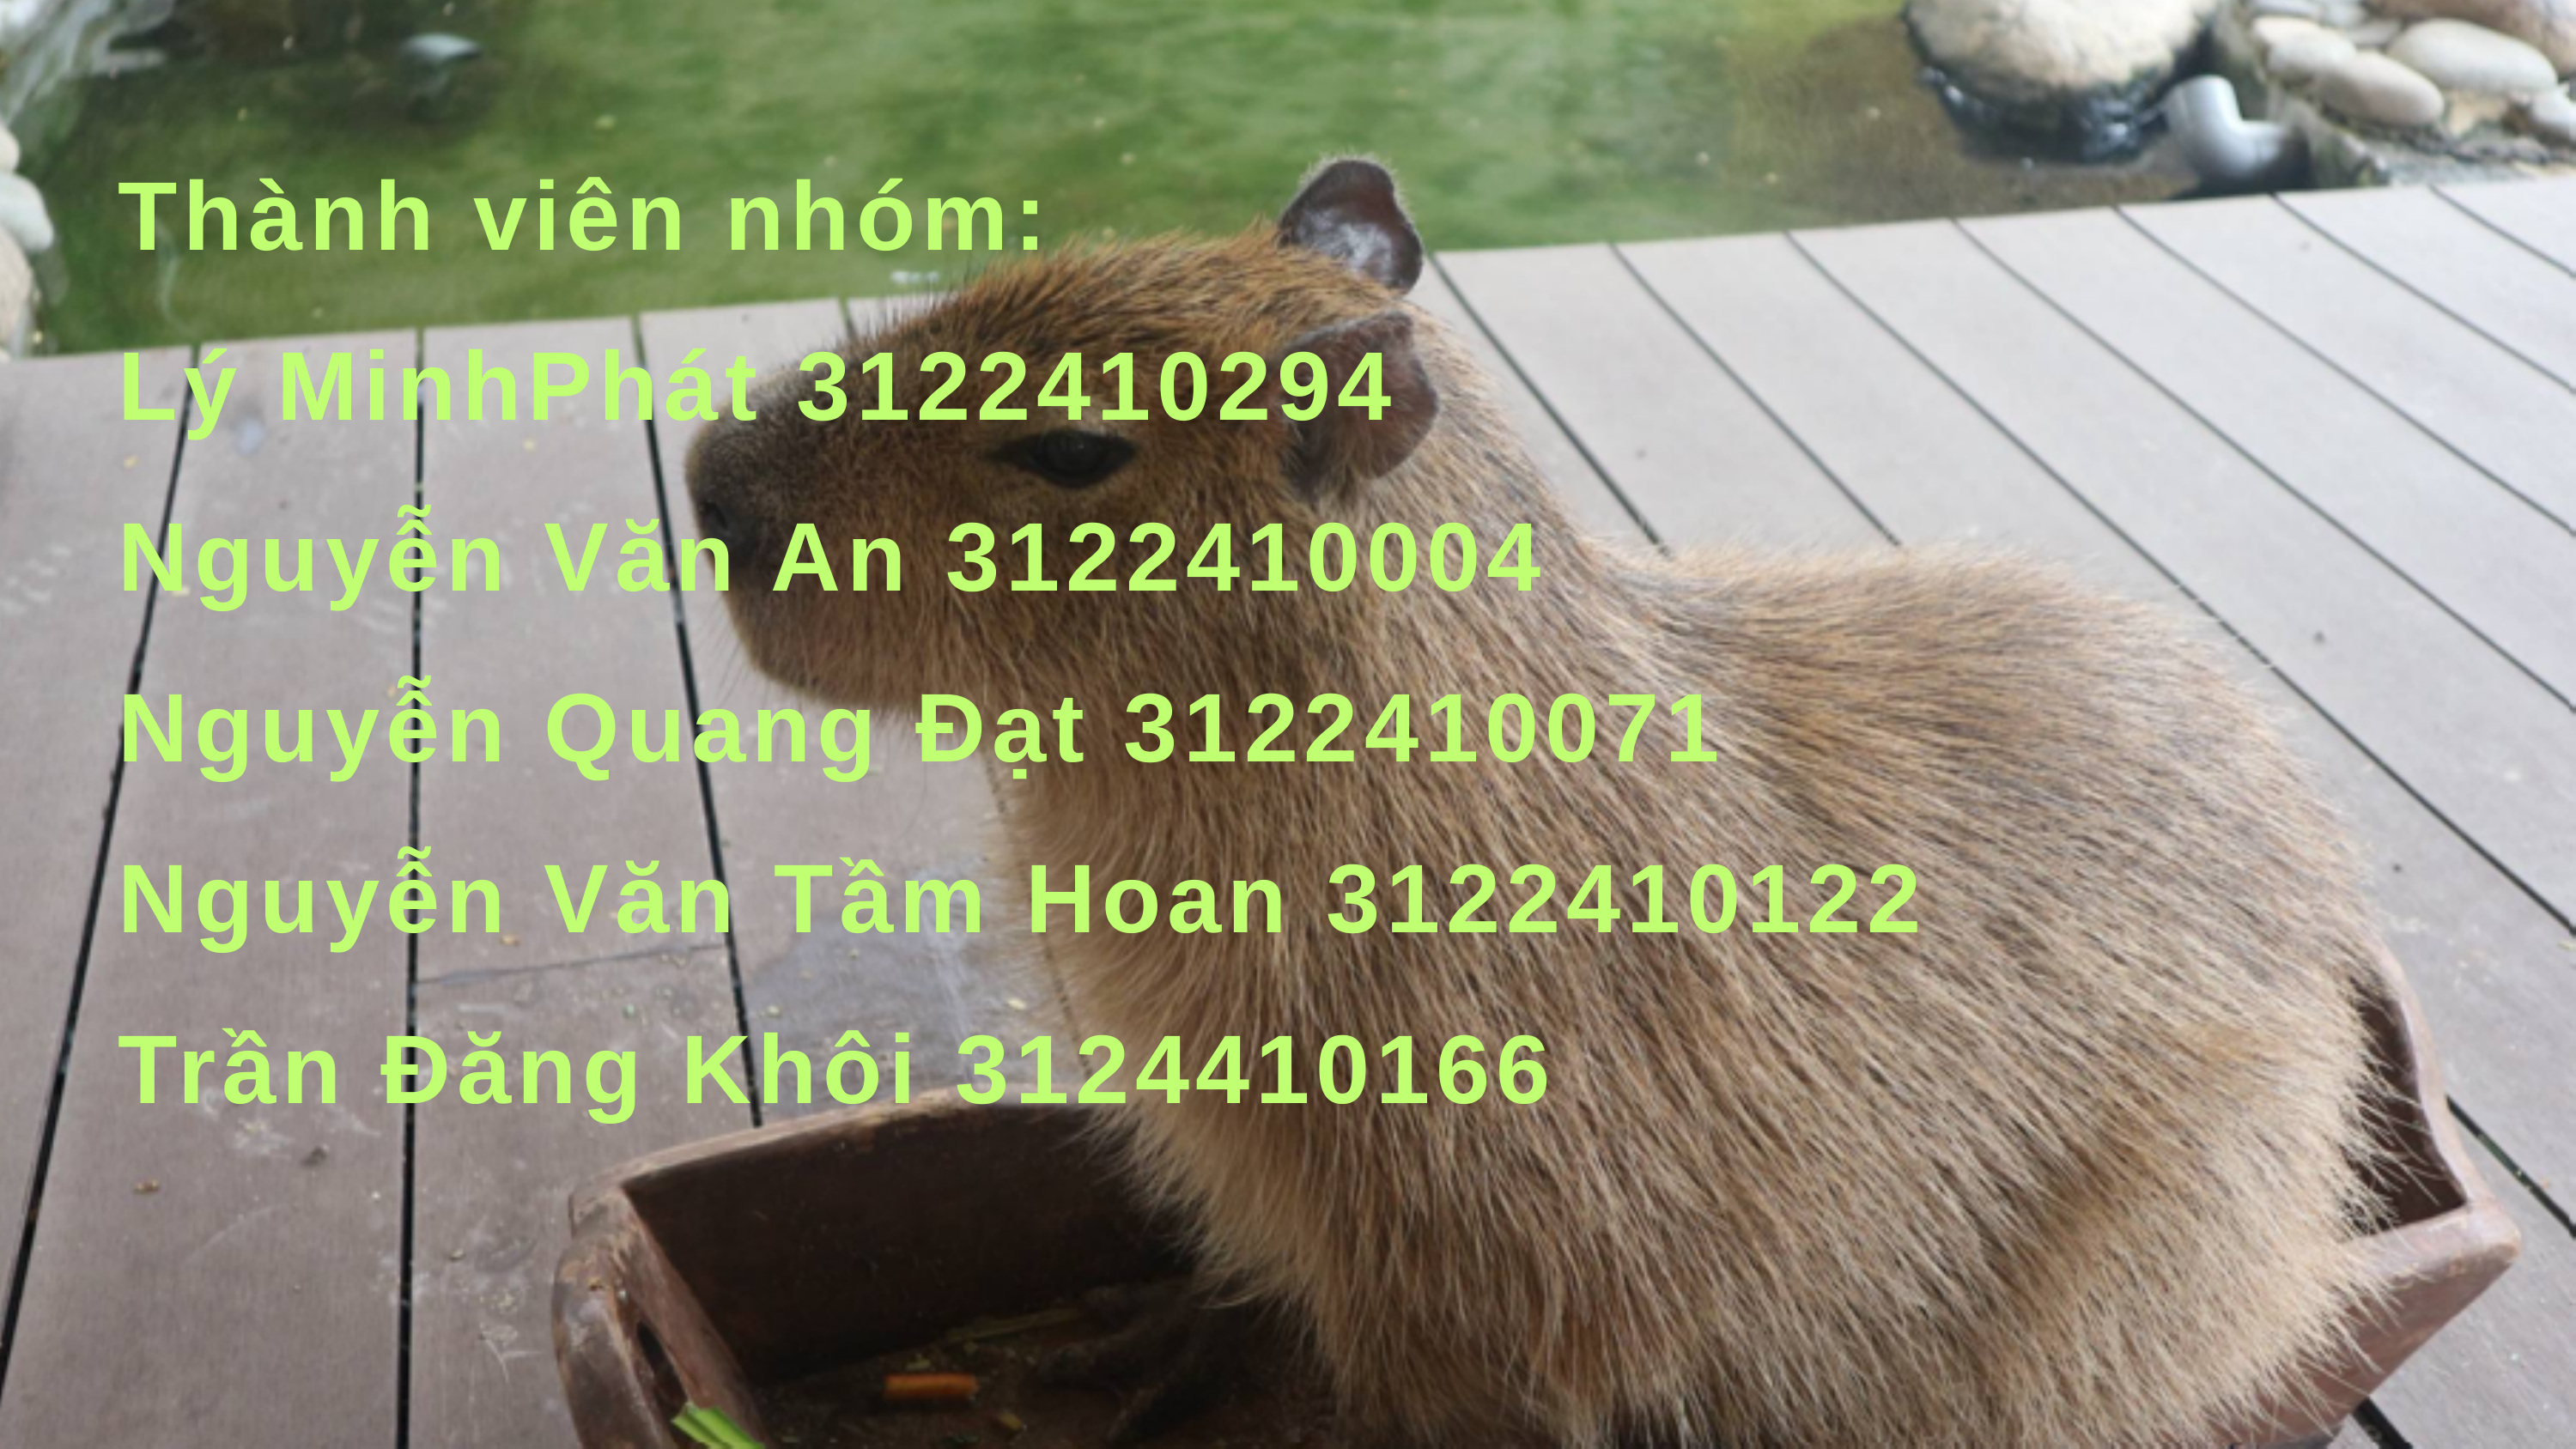

Thành viên nhóm:
Lý MinhPhát 3122410294
Nguyễn Văn An 3122410004
Nguyễn Quang Đạt 3122410071
Nguyễn Văn Tầm Hoan 3122410122
Trần Đăng Khôi 3124410166